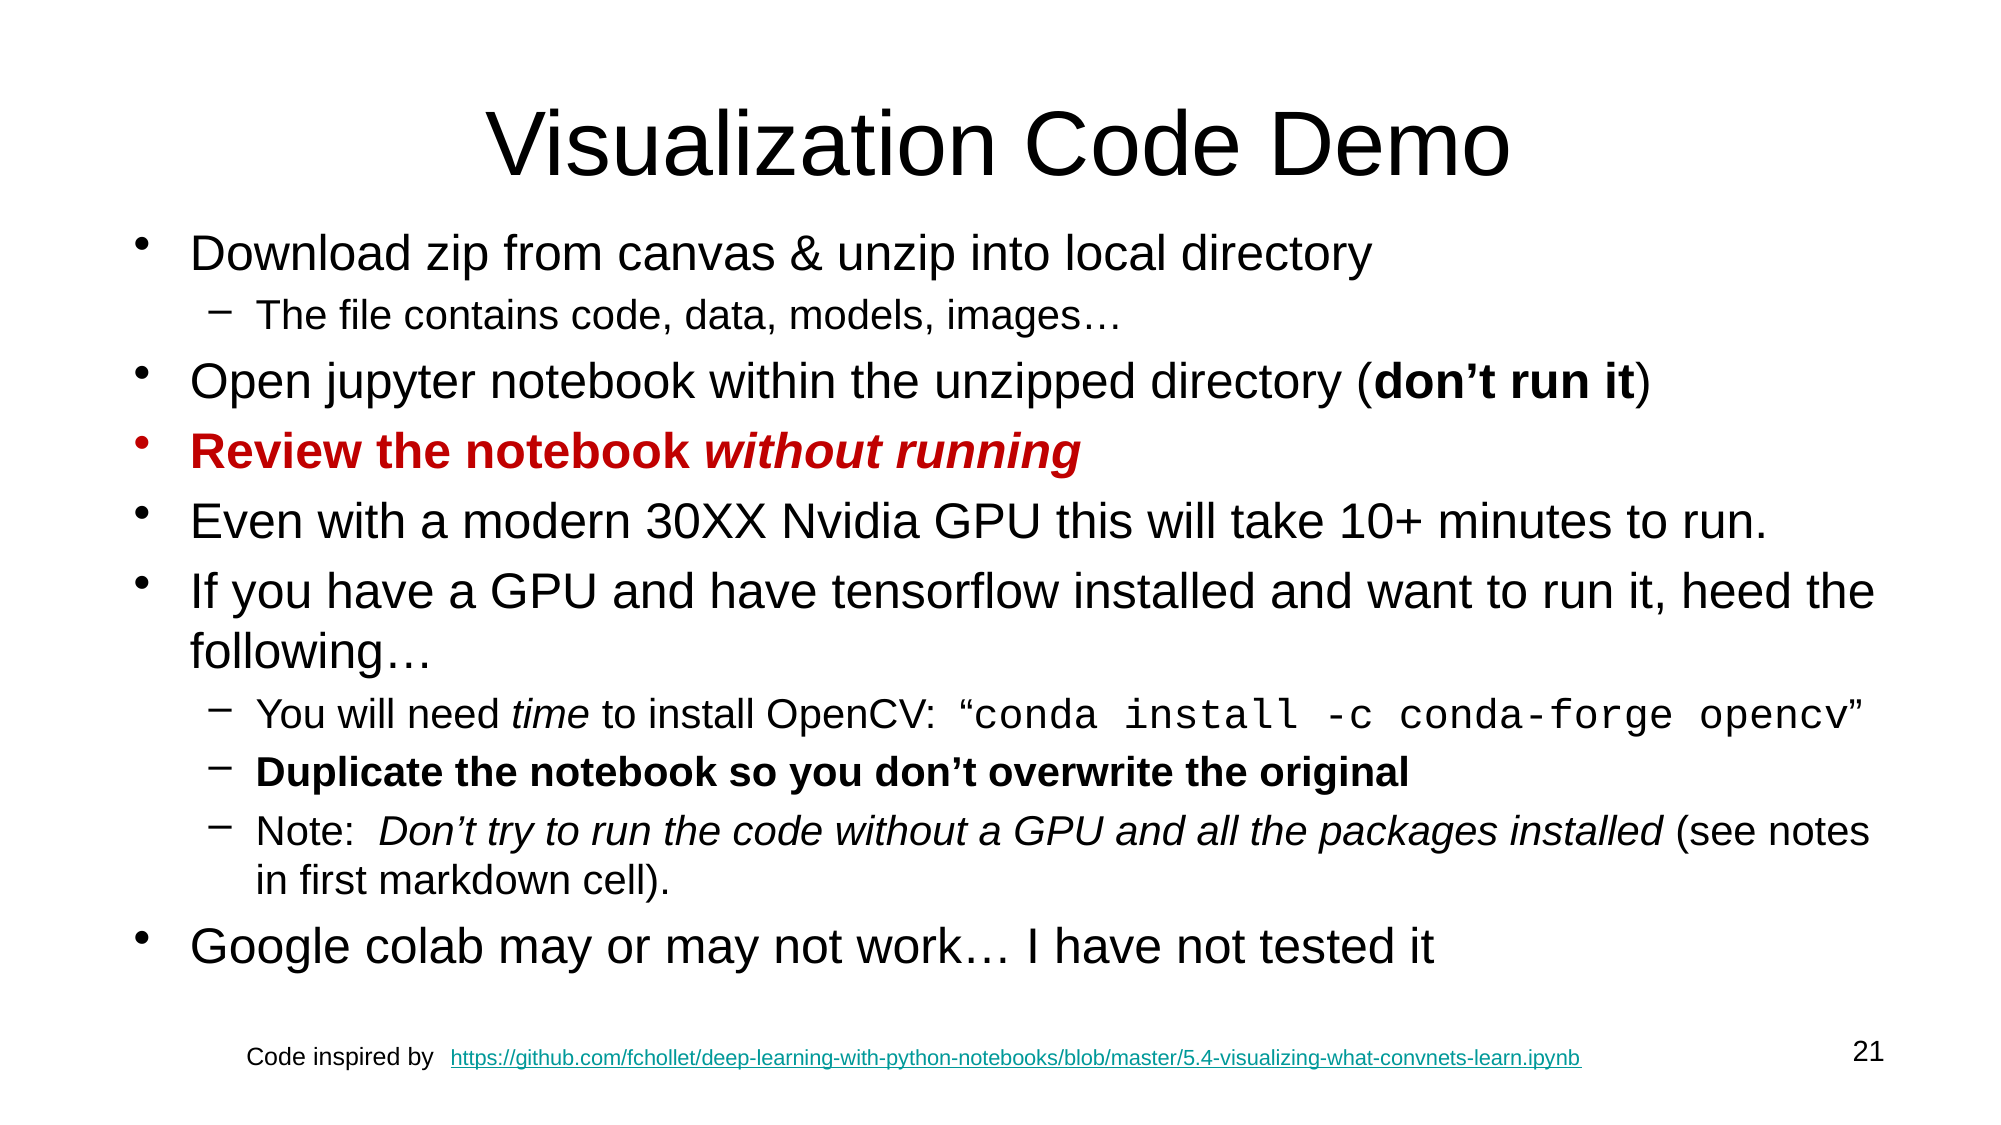

# Visualization Code Demo
Download zip from canvas & unzip into local directory
The file contains code, data, models, images…
Open jupyter notebook within the unzipped directory (don’t run it)
Review the notebook without running
Even with a modern 30XX Nvidia GPU this will take 10+ minutes to run.
If you have a GPU and have tensorflow installed and want to run it, heed the following…
You will need time to install OpenCV:  “conda install -c conda-forge opencv”
Duplicate the notebook so you don’t overwrite the original
Note:  Don’t try to run the code without a GPU and all the packages installed (see notes in first markdown cell).
Google colab may or may not work… I have not tested it
Get the zip off canvas; Unzip the file into a directory on your local machine.
The zip contains a jupyter notebook, data, models and other files needed for the demo.
	NOTE:  if you run it, the notebook will write files to your local directory
Recommendation:  Open the jupyter notebook to look at it… but don’t run it
Note:  Don’t try to run the code without a GPU and all the packages installed.
Even with a modern 30XX Nvidia GPU this will take several minutes to run.
Google colab may or may not work… I have not tested it
21
Code inspired by  https://github.com/fchollet/deep-learning-with-python-notebooks/blob/master/5.4-visualizing-what-convnets-learn.ipynb